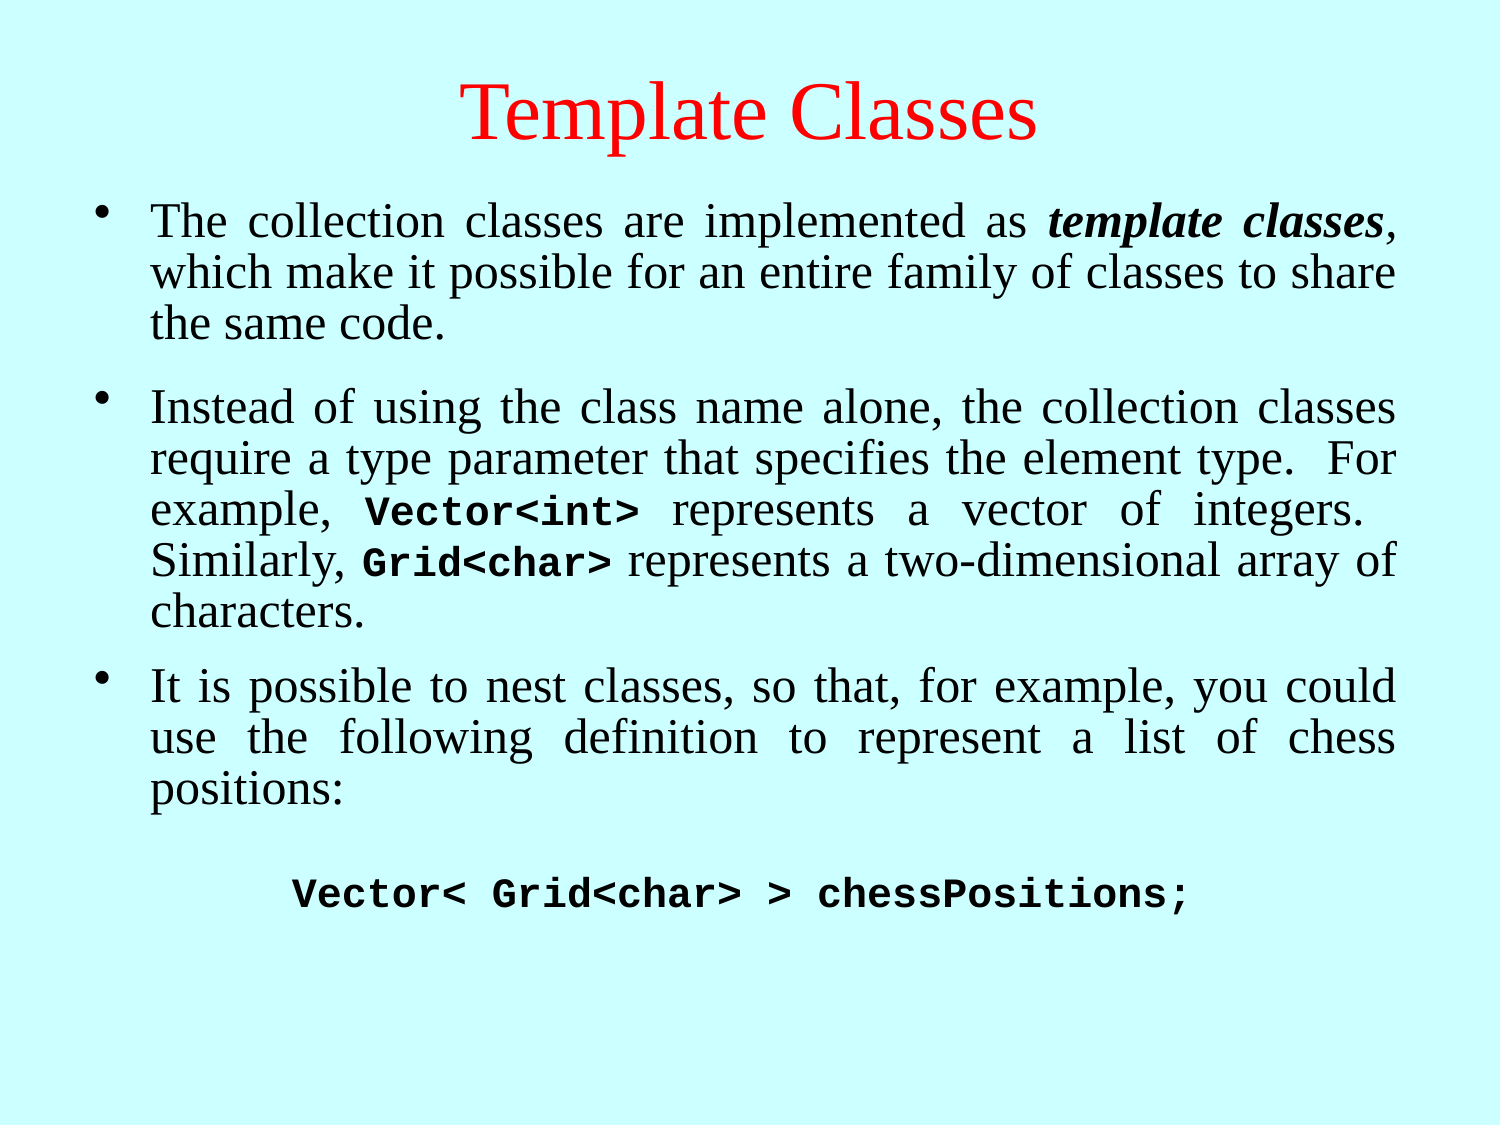

# Template Classes
The collection classes are implemented as template classes, which make it possible for an entire family of classes to share the same code.
Instead of using the class name alone, the collection classes require a type parameter that specifies the element type.  For example, Vector<int> represents a vector of integers.  Similarly, Grid<char> represents a two-dimensional array of characters.
It is possible to nest classes, so that, for example, you could use the following definition to represent a list of chess positions:

Vector< Grid<char> > chessPositions;